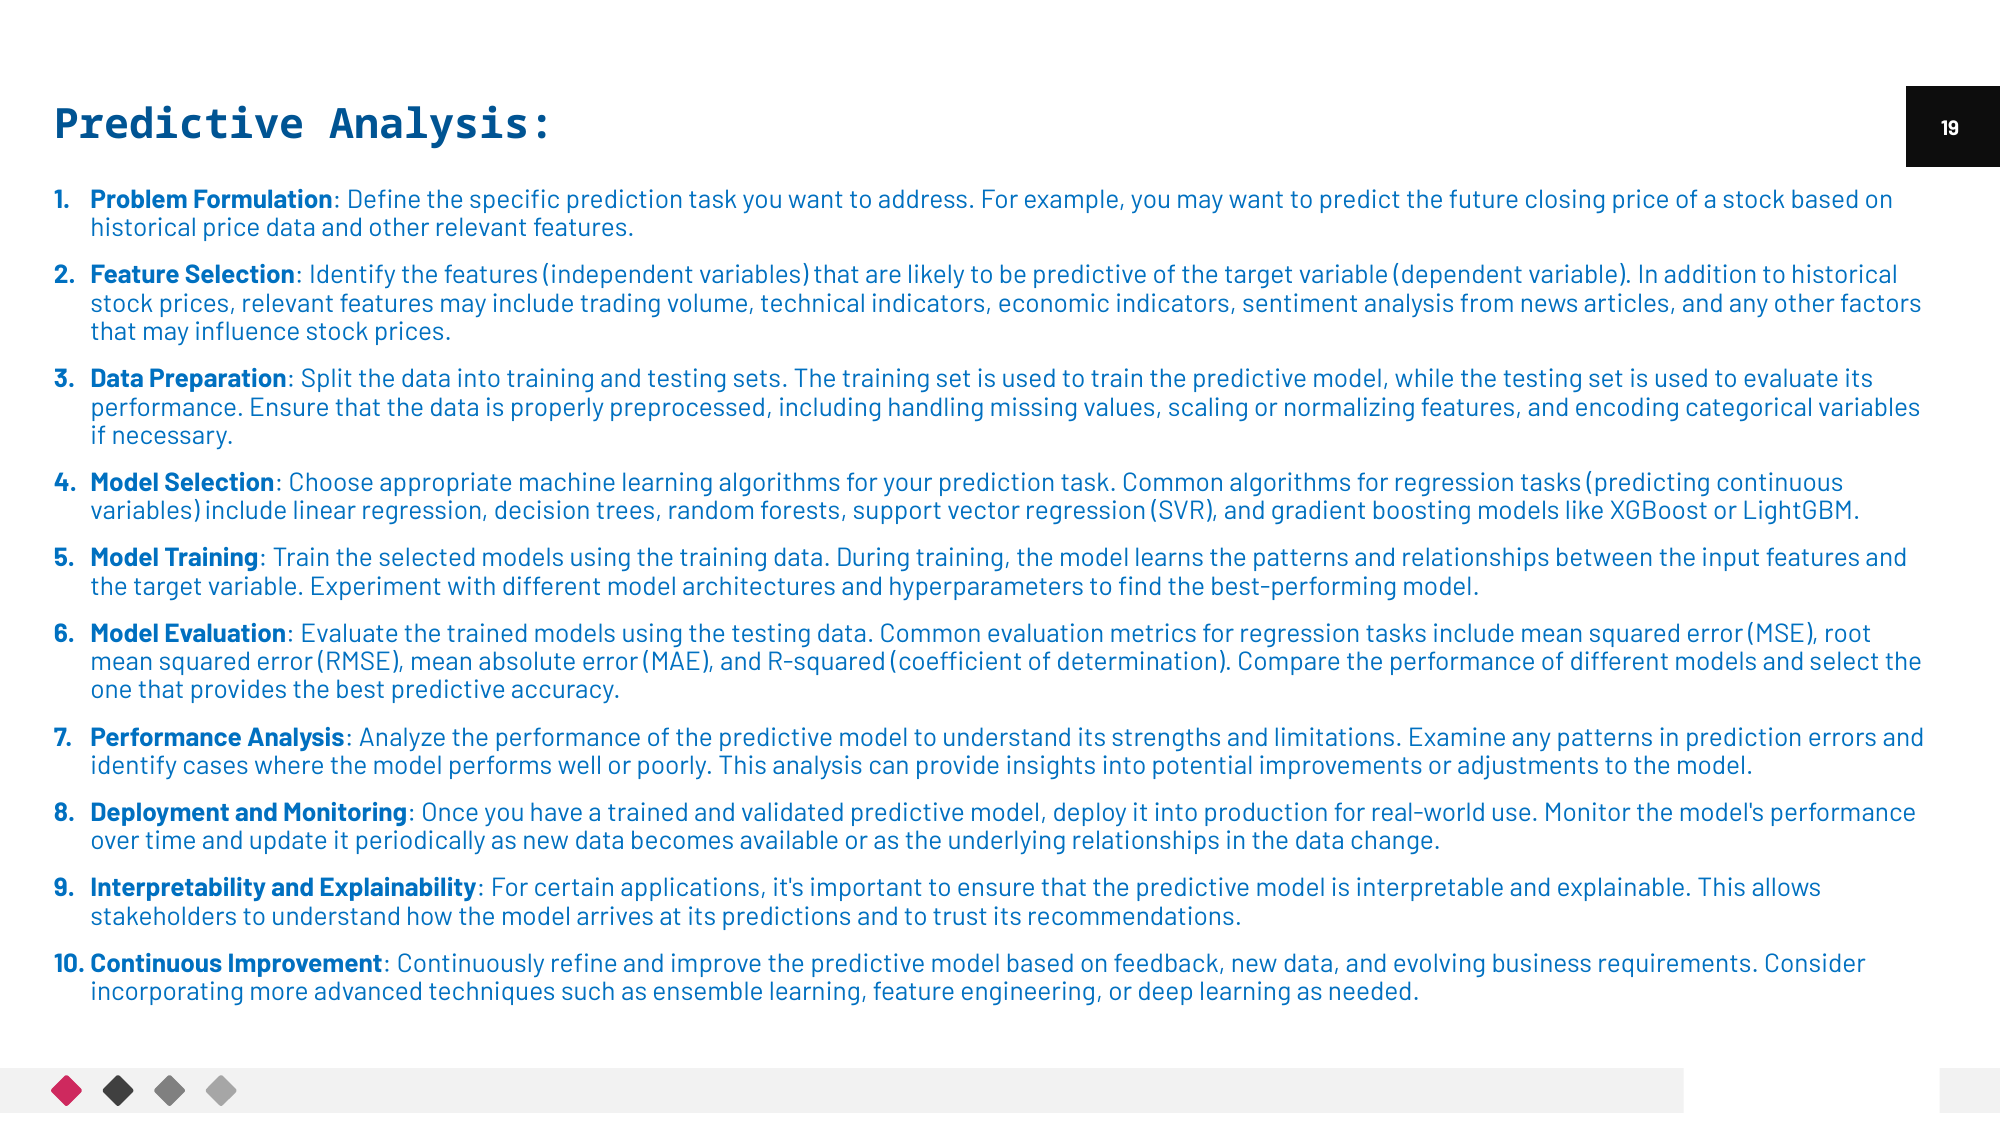

Predictive Analysis:
19
Problem Formulation: Define the specific prediction task you want to address. For example, you may want to predict the future closing price of a stock based on historical price data and other relevant features.
Feature Selection: Identify the features (independent variables) that are likely to be predictive of the target variable (dependent variable). In addition to historical stock prices, relevant features may include trading volume, technical indicators, economic indicators, sentiment analysis from news articles, and any other factors that may influence stock prices.
Data Preparation: Split the data into training and testing sets. The training set is used to train the predictive model, while the testing set is used to evaluate its performance. Ensure that the data is properly preprocessed, including handling missing values, scaling or normalizing features, and encoding categorical variables if necessary.
Model Selection: Choose appropriate machine learning algorithms for your prediction task. Common algorithms for regression tasks (predicting continuous variables) include linear regression, decision trees, random forests, support vector regression (SVR), and gradient boosting models like XGBoost or LightGBM.
Model Training: Train the selected models using the training data. During training, the model learns the patterns and relationships between the input features and the target variable. Experiment with different model architectures and hyperparameters to find the best-performing model.
Model Evaluation: Evaluate the trained models using the testing data. Common evaluation metrics for regression tasks include mean squared error (MSE), root mean squared error (RMSE), mean absolute error (MAE), and R-squared (coefficient of determination). Compare the performance of different models and select the one that provides the best predictive accuracy.
Performance Analysis: Analyze the performance of the predictive model to understand its strengths and limitations. Examine any patterns in prediction errors and identify cases where the model performs well or poorly. This analysis can provide insights into potential improvements or adjustments to the model.
Deployment and Monitoring: Once you have a trained and validated predictive model, deploy it into production for real-world use. Monitor the model's performance over time and update it periodically as new data becomes available or as the underlying relationships in the data change.
Interpretability and Explainability: For certain applications, it's important to ensure that the predictive model is interpretable and explainable. This allows stakeholders to understand how the model arrives at its predictions and to trust its recommendations.
Continuous Improvement: Continuously refine and improve the predictive model based on feedback, new data, and evolving business requirements. Consider incorporating more advanced techniques such as ensemble learning, feature engineering, or deep learning as needed.
19